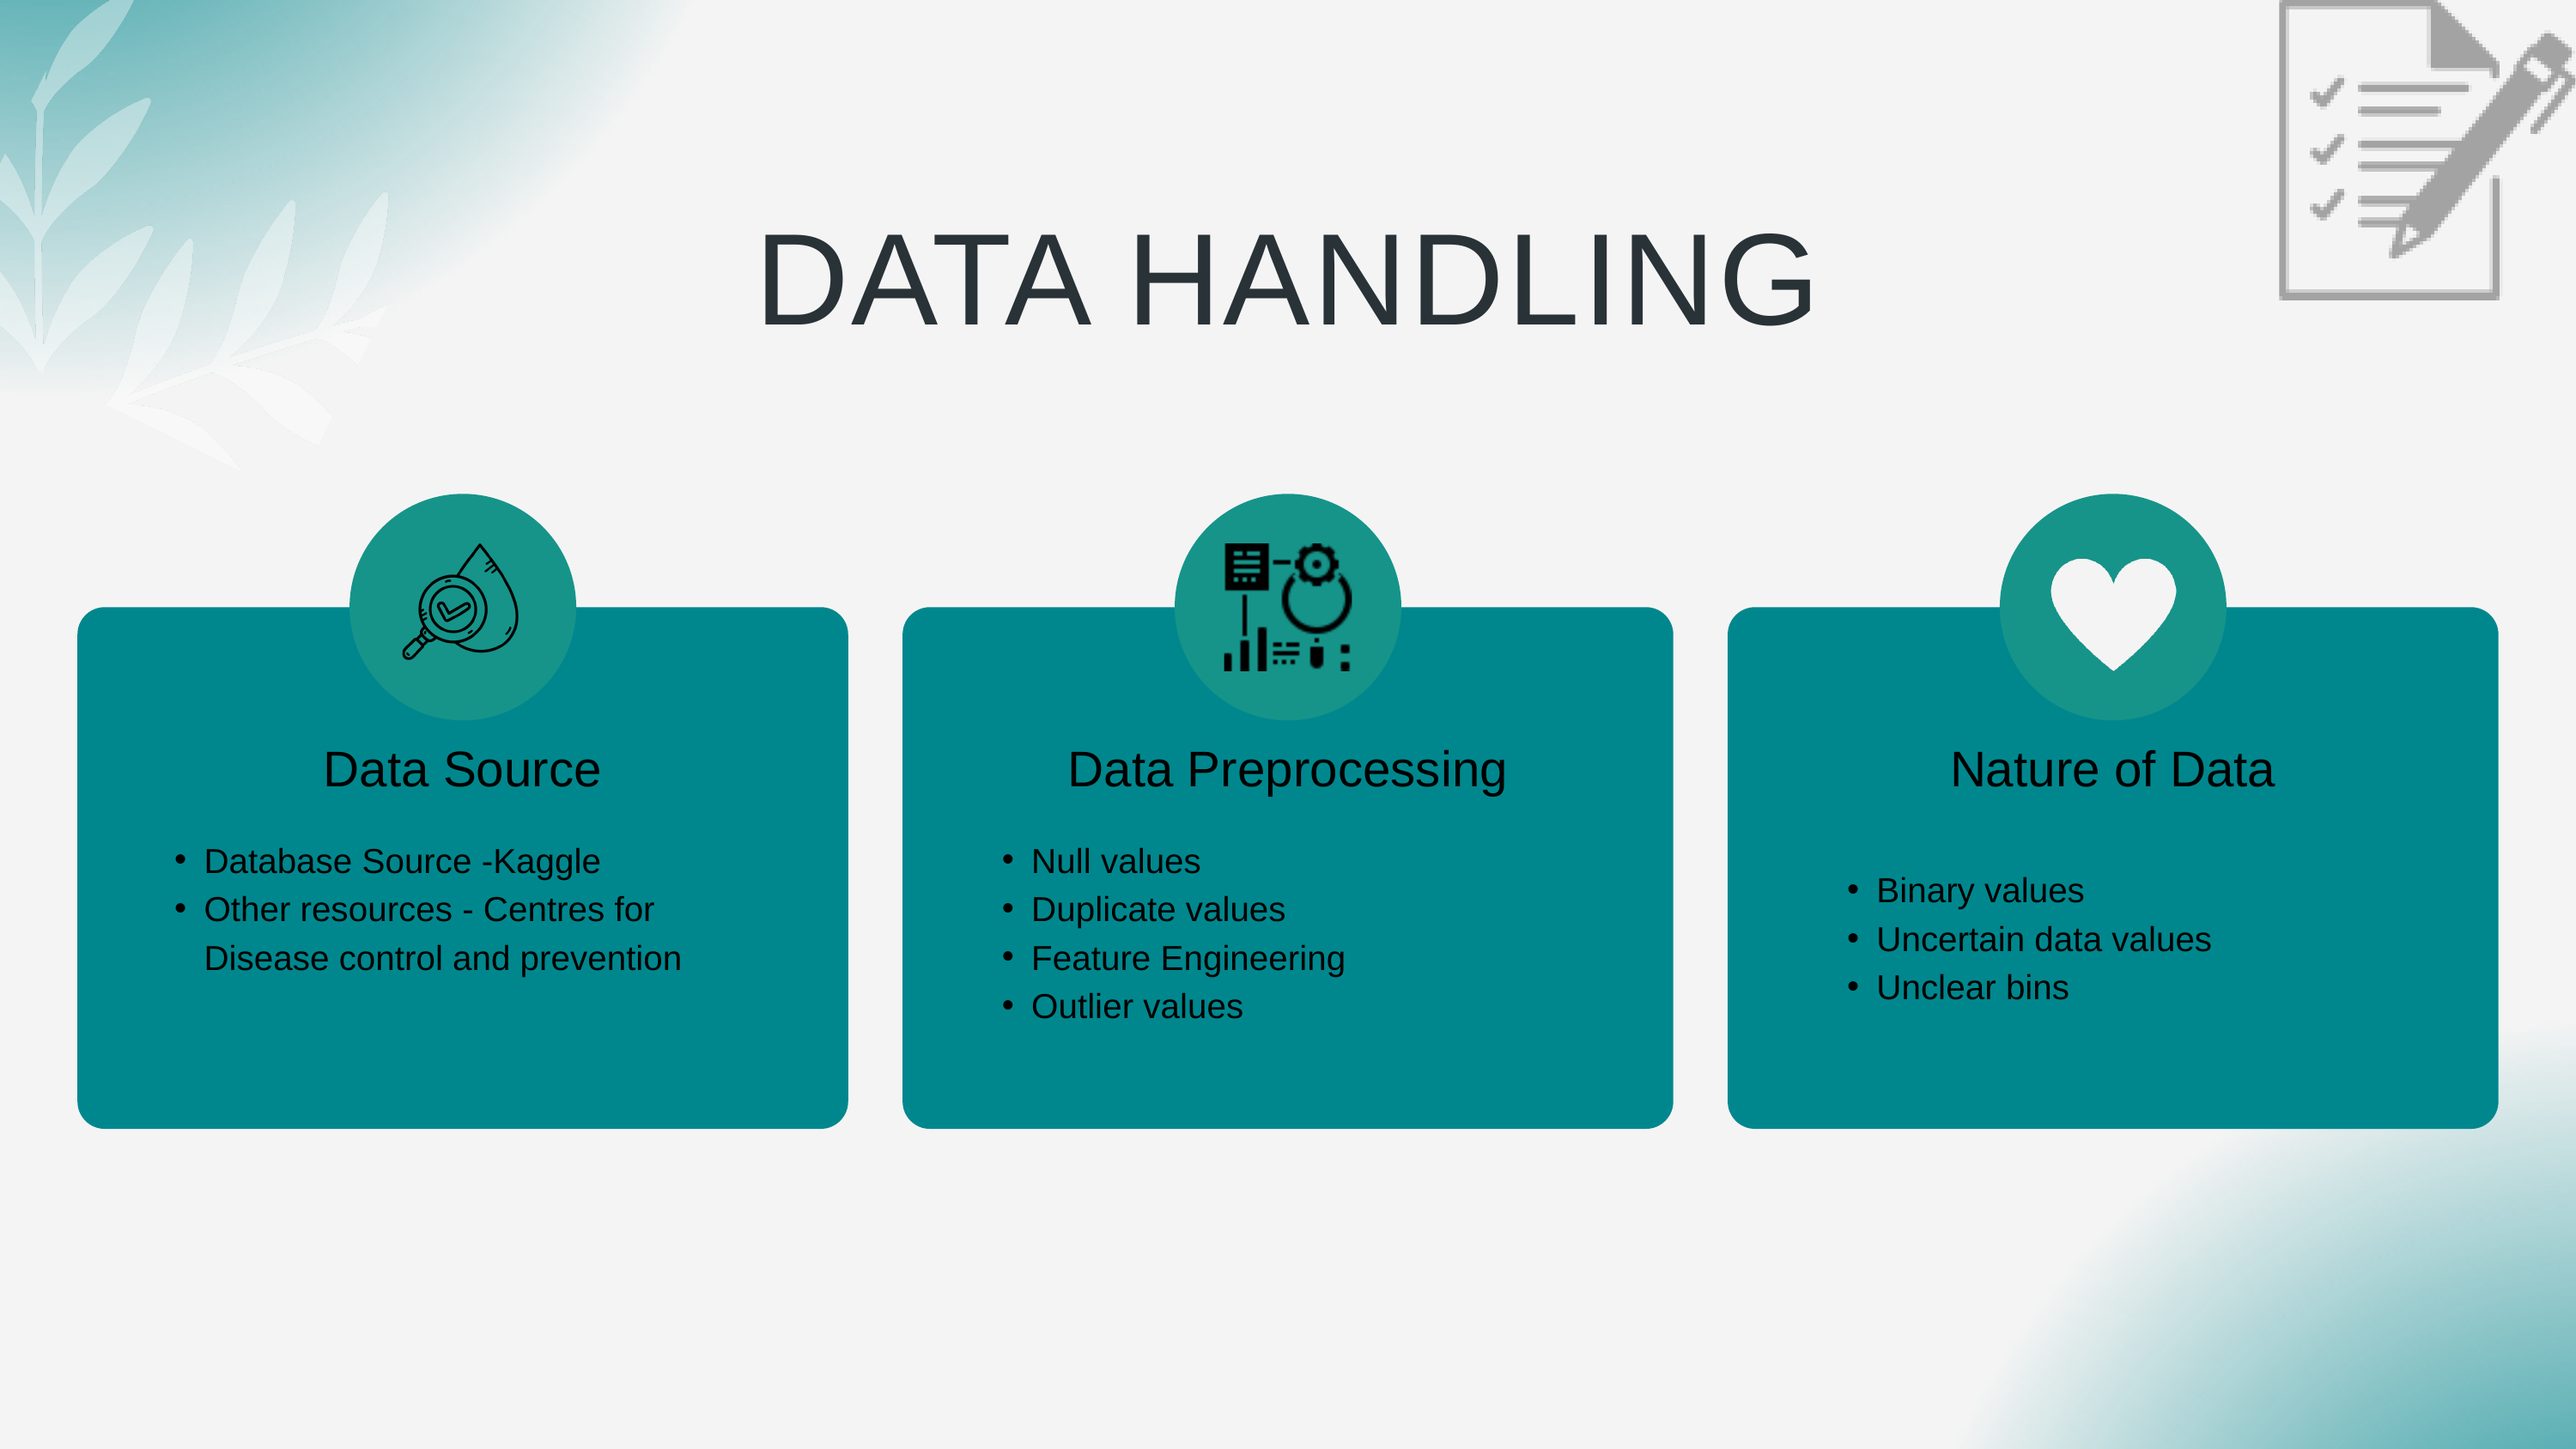

DATA HANDLING

Data Source
Data Preprocessing
Nature of Data
Database Source -Kaggle
Other resources - Centres for Disease control and prevention
Null values
Duplicate values
Feature Engineering
Outlier values
Binary values
Uncertain data values
Unclear bins